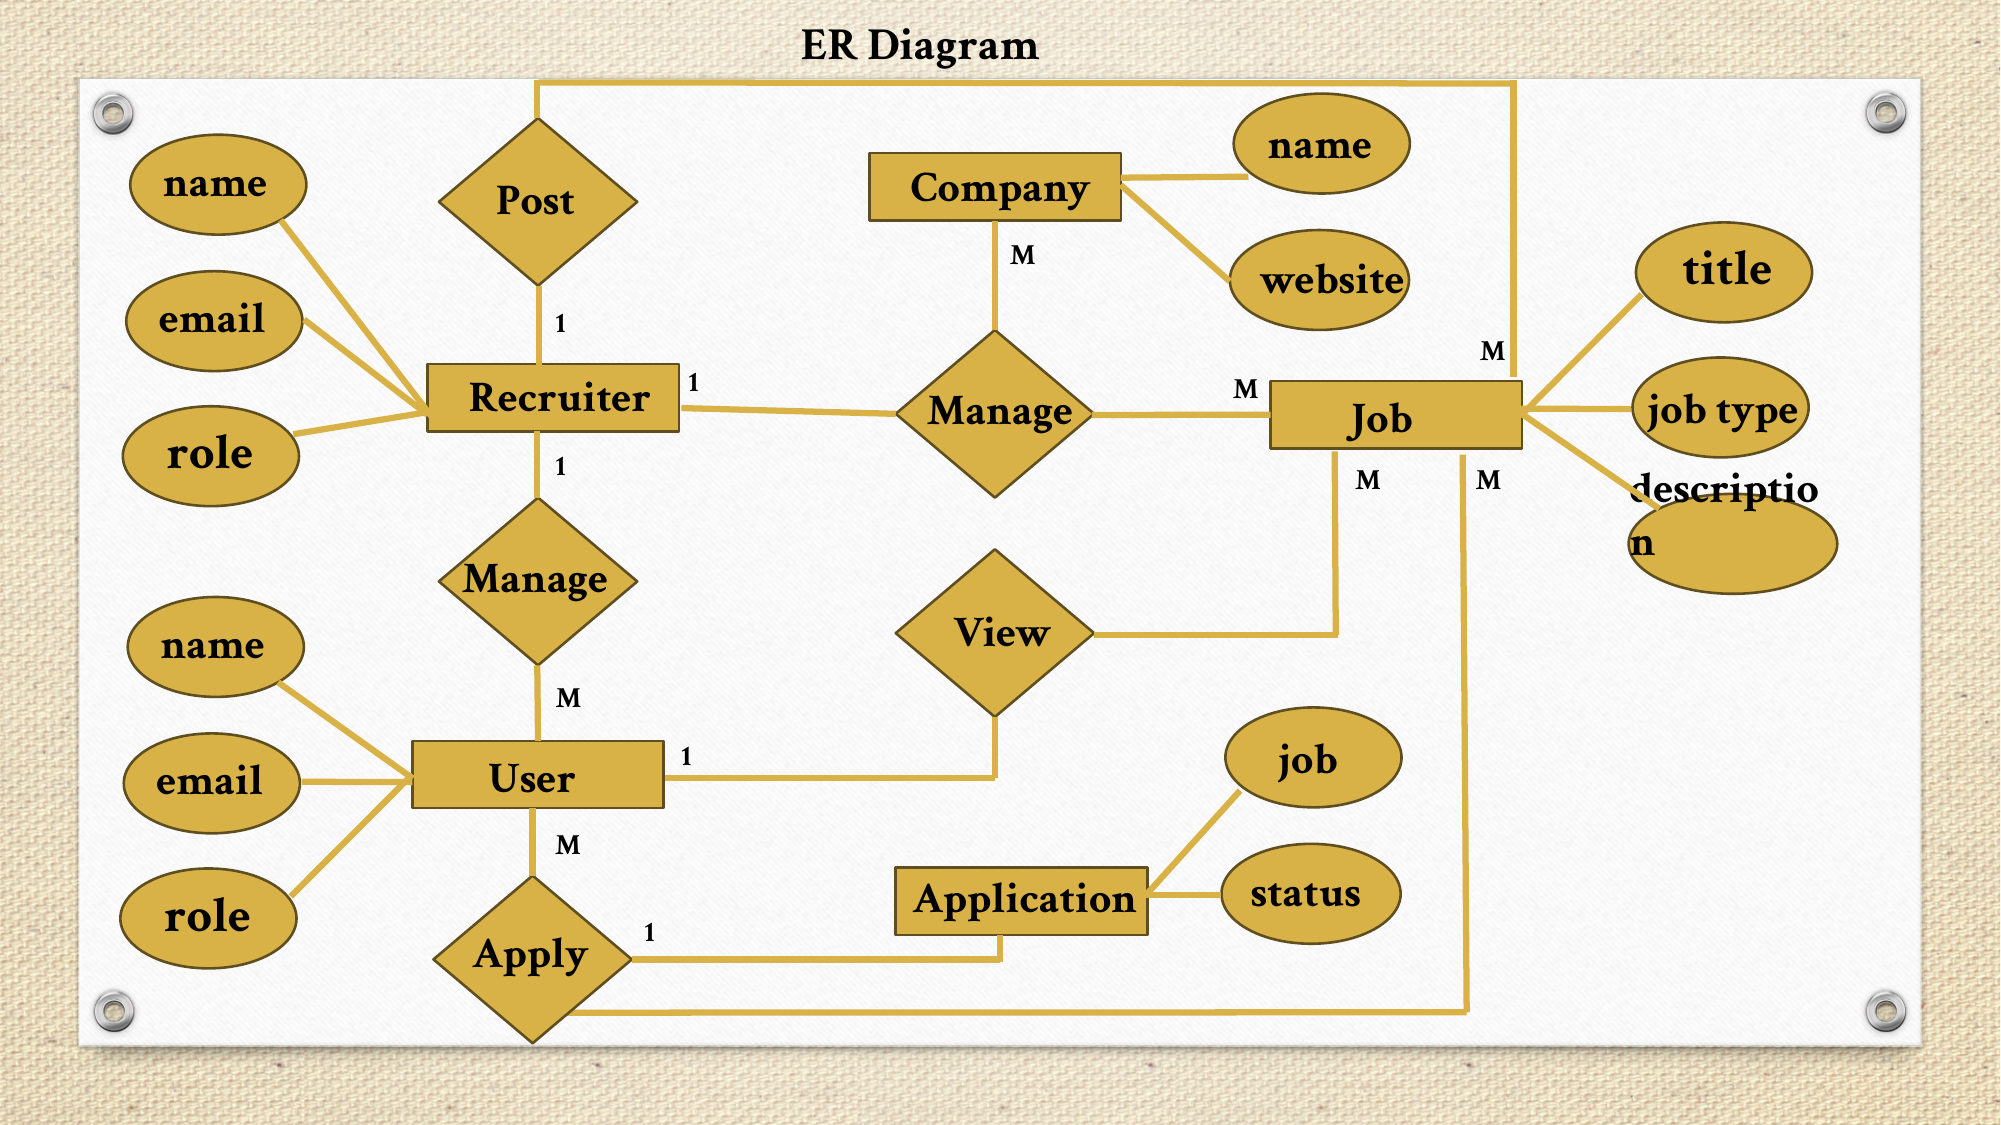

ER Diagram

website

name

Post

Manage

name

email

role
Company

Manage

Application

description

job type

title
M
1
M
1
Recruiter

M

Job
1
M
M

name

email

role
View
M

status

job
1

User
M

1
Apply